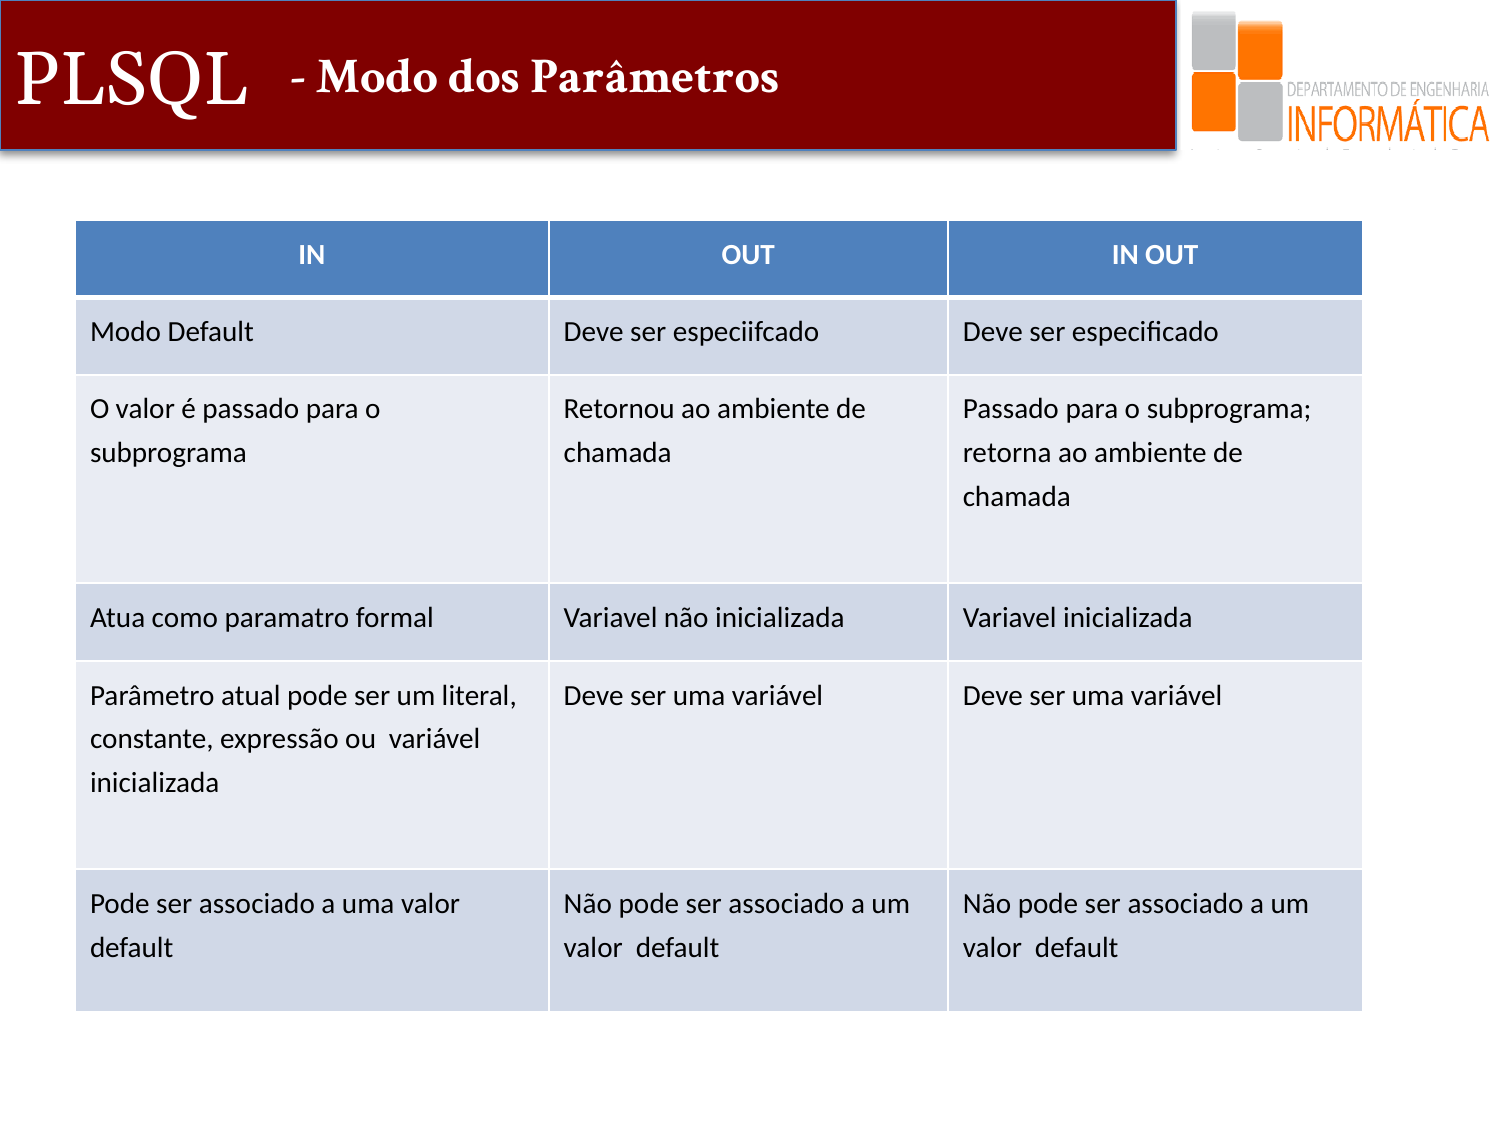

- Modo dos Parâmetros
| IN | OUT | IN OUT |
| --- | --- | --- |
| Modo Default | Deve ser especiifcado | Deve ser especificado |
| O valor é passado para o subprograma | Retornou ao ambiente de chamada | Passado para o subprograma; retorna ao ambiente de chamada |
| Atua como paramatro formal | Variavel não inicializada | Variavel inicializada |
| Parâmetro atual pode ser um literal, constante, expressão ou variável inicializada | Deve ser uma variável | Deve ser uma variável |
| Pode ser associado a uma valor default | Não pode ser associado a um valor default | Não pode ser associado a um valor default |